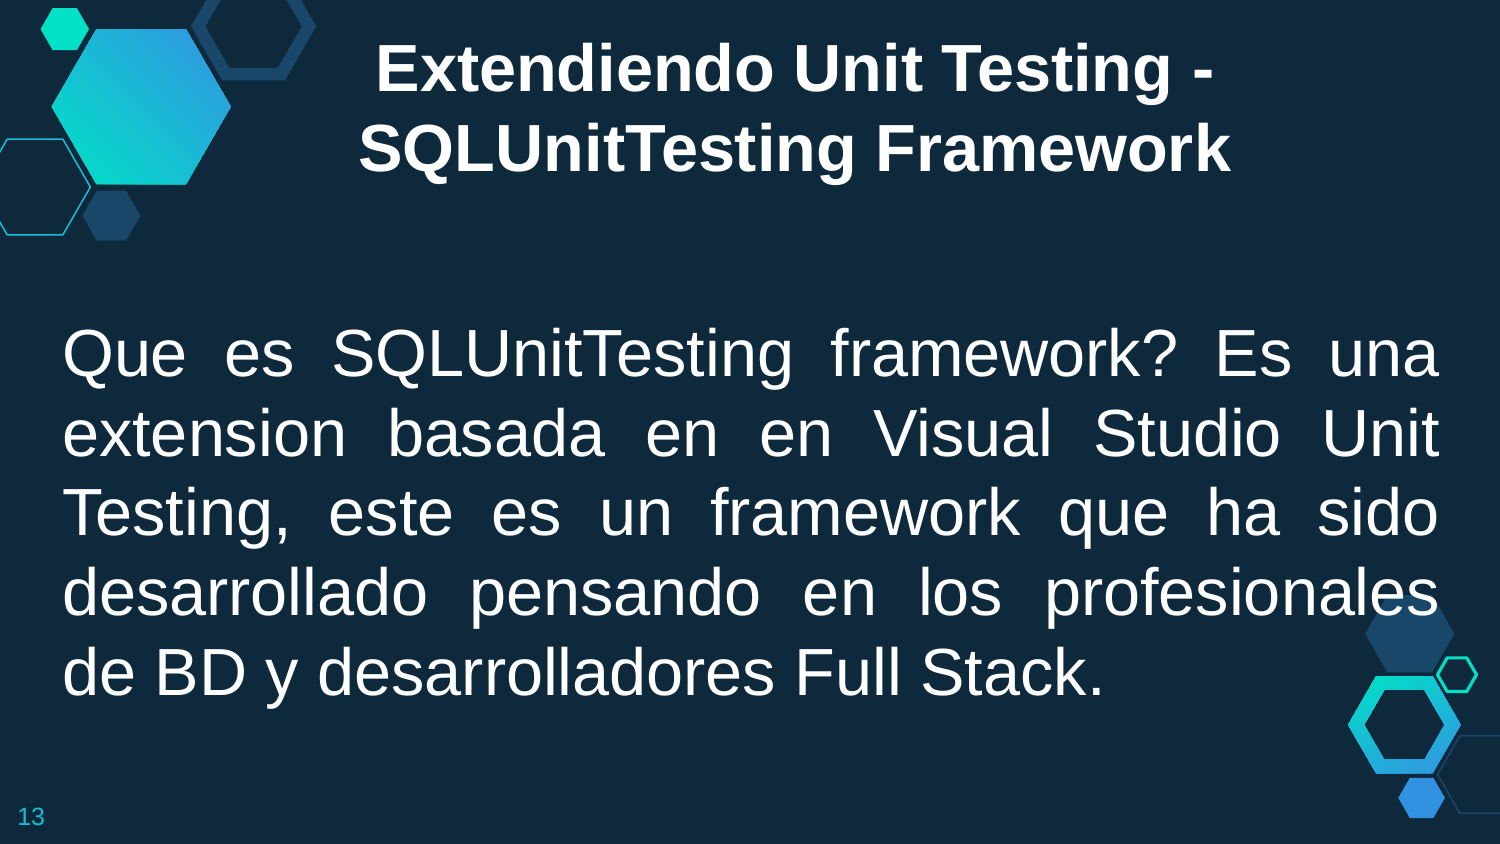

Extendiendo Unit Testing - SQLUnitTesting Framework
Que es SQLUnitTesting framework? Es una extension basada en en Visual Studio Unit Testing, este es un framework que ha sido desarrollado pensando en los profesionales de BD y desarrolladores Full Stack.

13